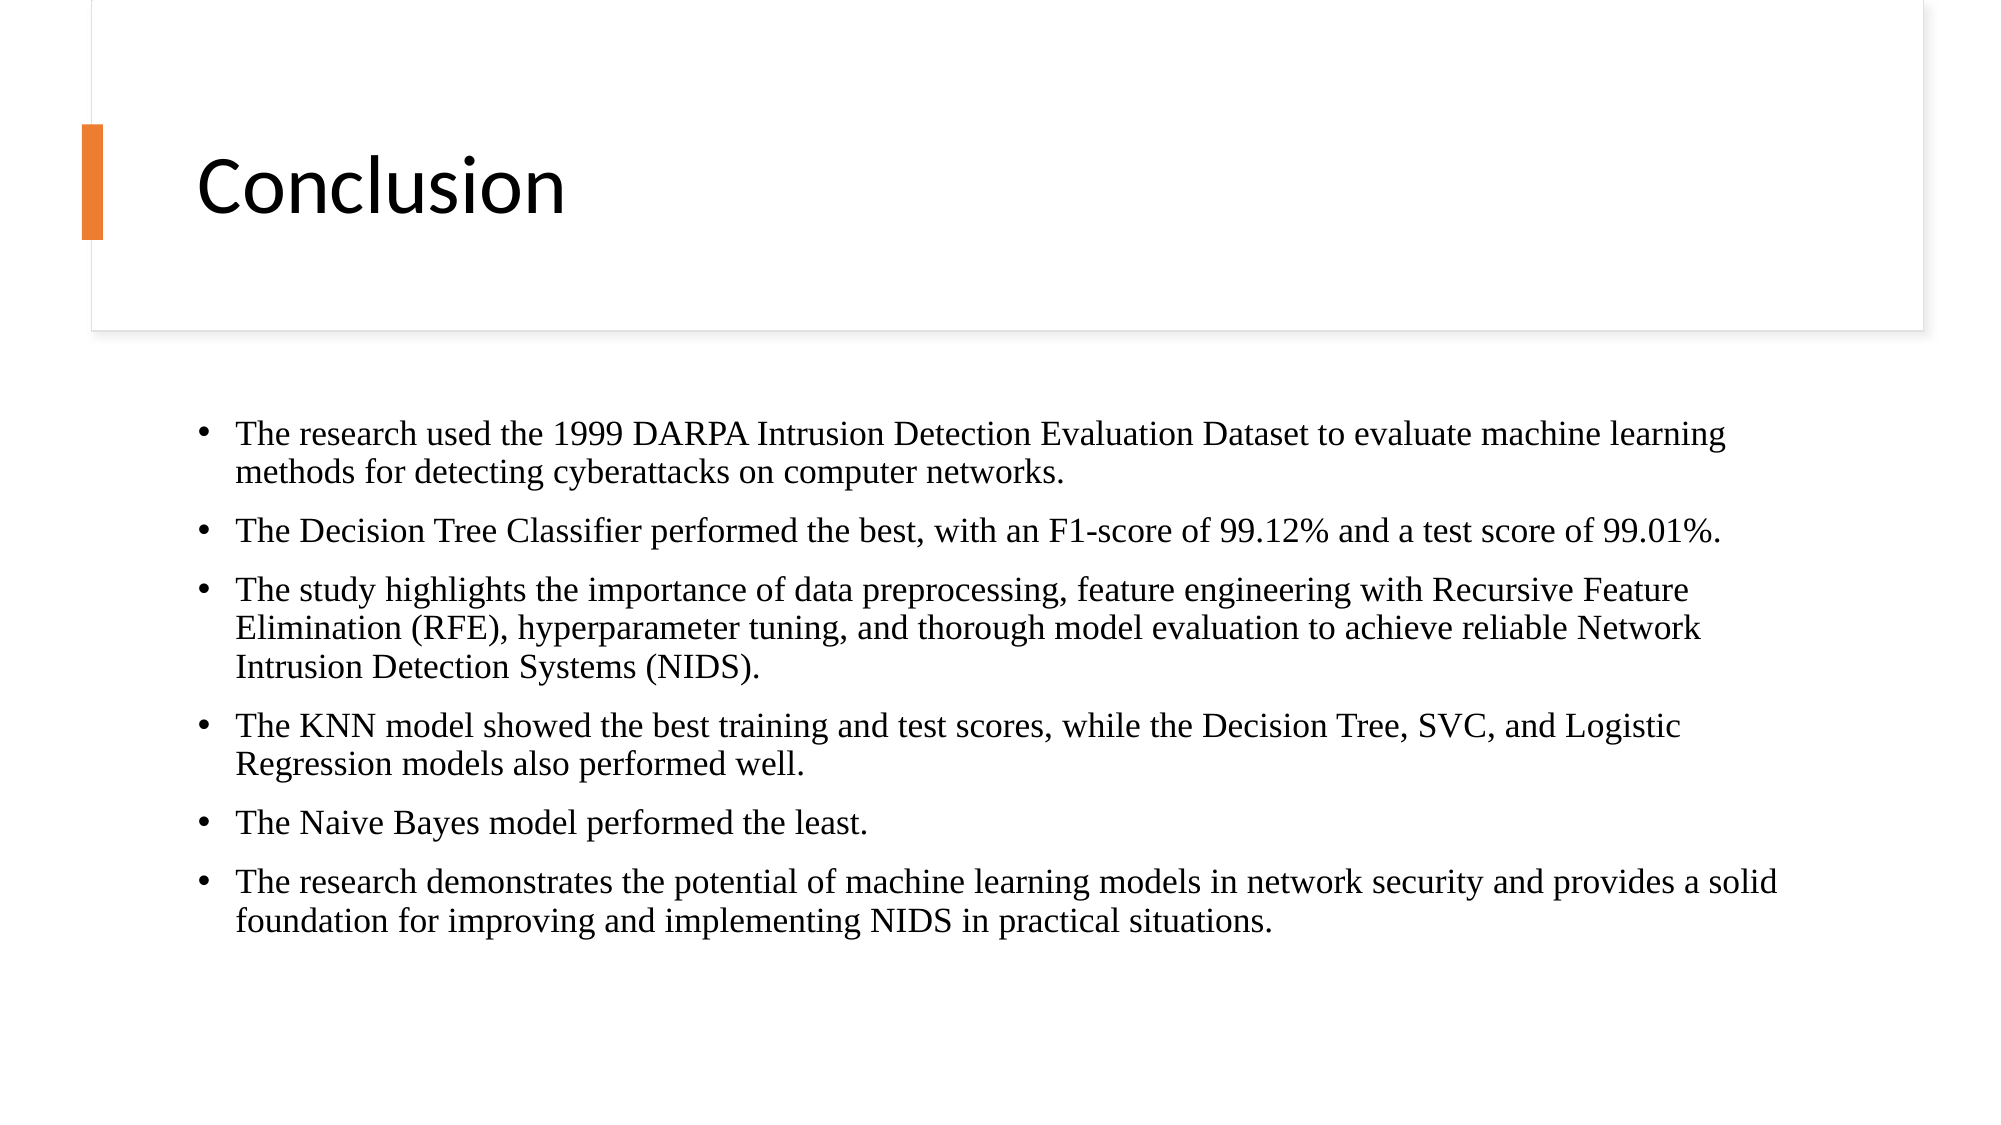

# Conclusion

The research used the 1999 DARPA Intrusion Detection Evaluation Dataset to evaluate machine learning methods for detecting cyberattacks on computer networks.
The Decision Tree Classifier performed the best, with an F1-score of 99.12% and a test score of 99.01%.
The study highlights the importance of data preprocessing, feature engineering with Recursive Feature Elimination (RFE), hyperparameter tuning, and thorough model evaluation to achieve reliable Network Intrusion Detection Systems (NIDS).
The KNN model showed the best training and test scores, while the Decision Tree, SVC, and Logistic Regression models also performed well.
The Naive Bayes model performed the least.
The research demonstrates the potential of machine learning models in network security and provides a solid foundation for improving and implementing NIDS in practical situations.